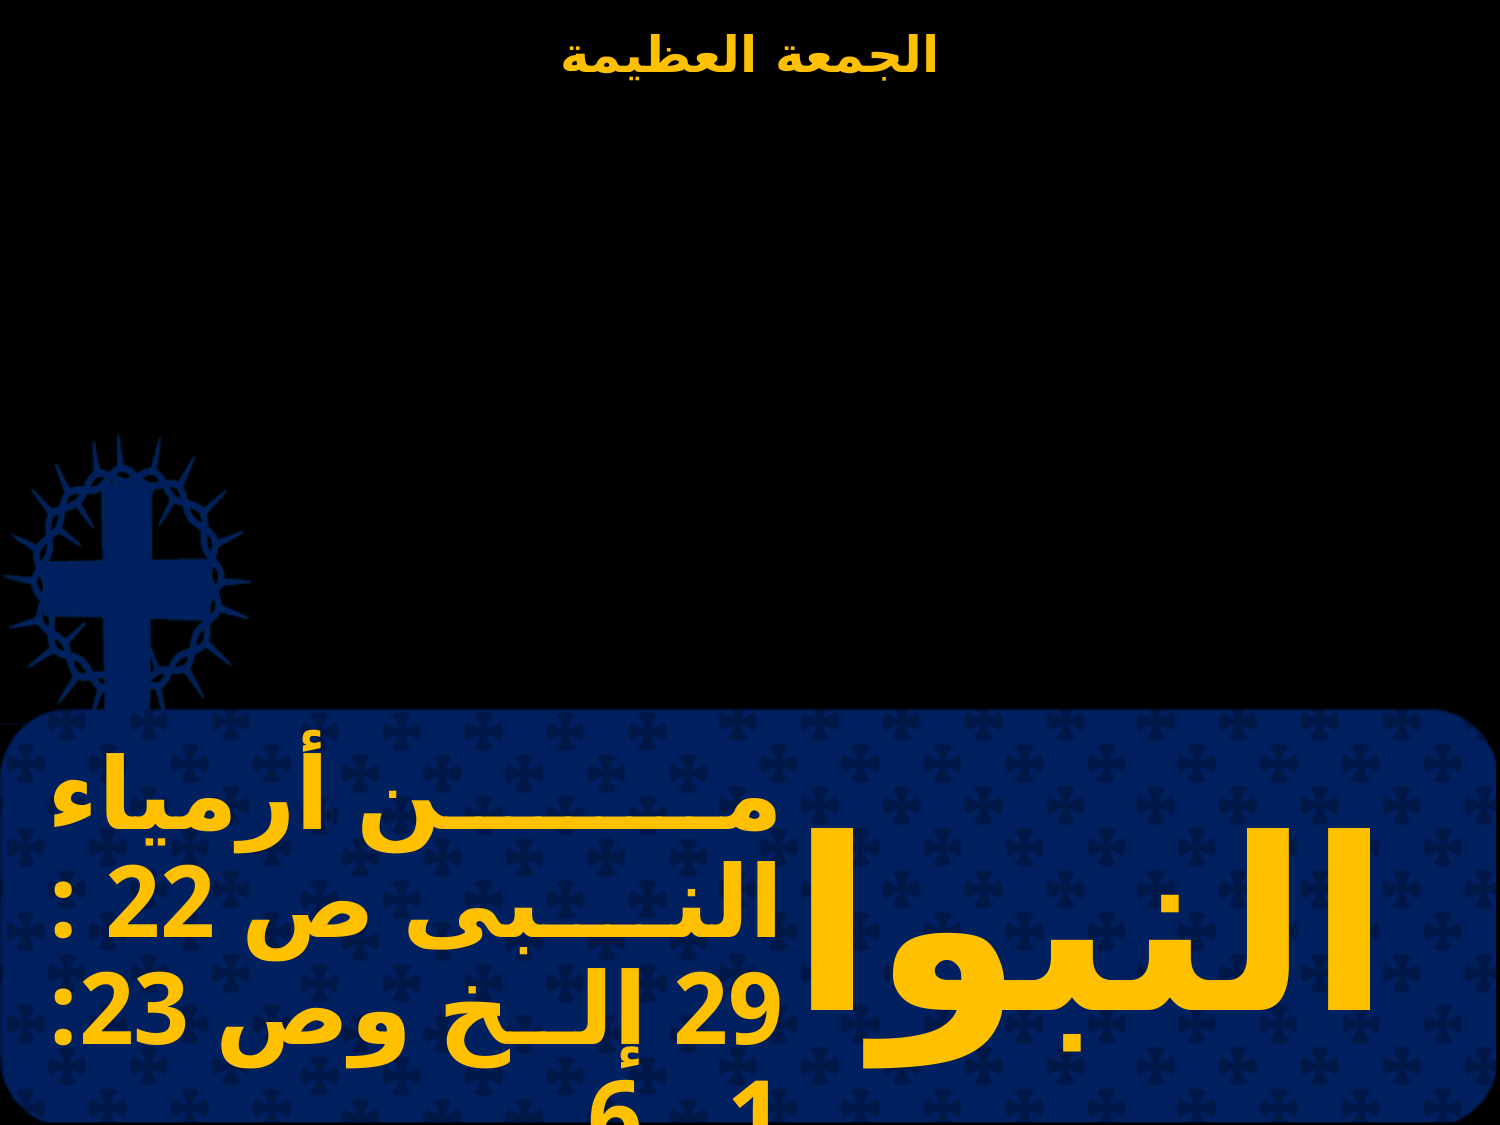

# من أرمياء النبى ص 22 : 29 إلخ وص 23: 1 ـ 6